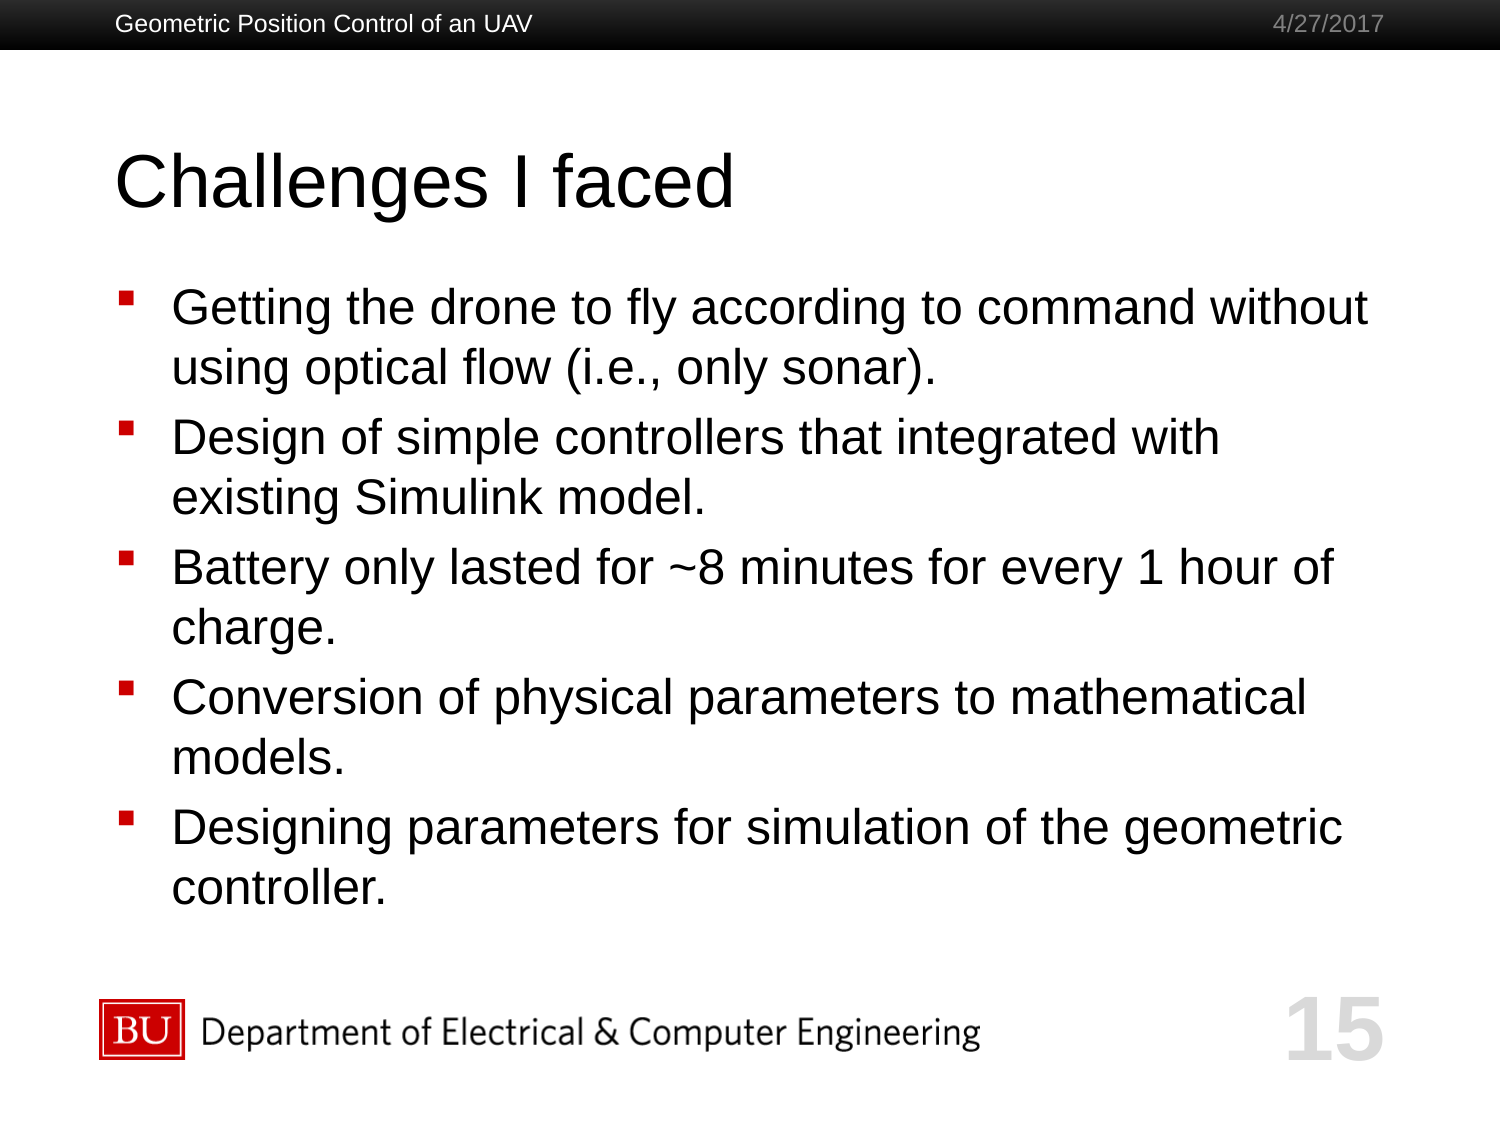

Geometric Position Control of an UAV
4/27/2017
# Challenges I faced
Getting the drone to fly according to command without using optical flow (i.e., only sonar).
Design of simple controllers that integrated with existing Simulink model.
Battery only lasted for ~8 minutes for every 1 hour of charge.
Conversion of physical parameters to mathematical models.
Designing parameters for simulation of the geometric controller.
15